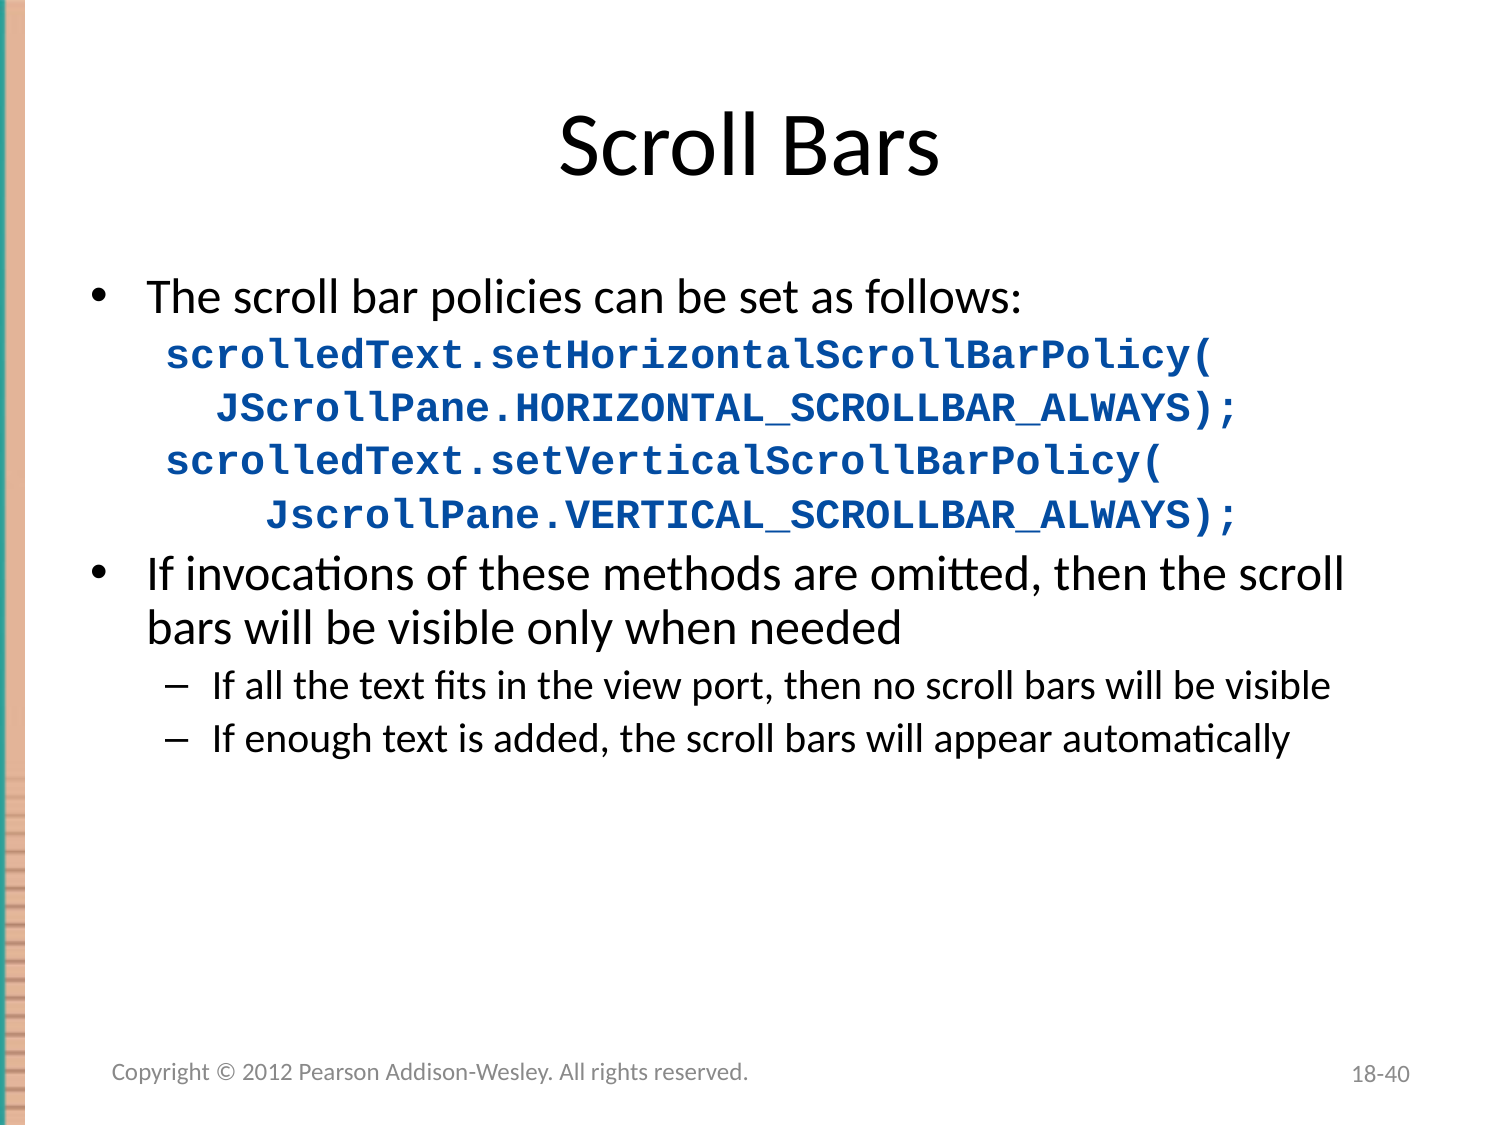

# Scroll Bars
The scroll bar policies can be set as follows:
scrolledText.setHorizontalScrollBarPolicy(
  JScrollPane.HORIZONTAL_SCROLLBAR_ALWAYS);
scrolledText.setVerticalScrollBarPolicy(
    JscrollPane.VERTICAL_SCROLLBAR_ALWAYS);
If invocations of these methods are omitted, then the scroll bars will be visible only when needed
If all the text fits in the view port, then no scroll bars will be visible
If enough text is added, the scroll bars will appear automatically
Copyright © 2012 Pearson Addison-Wesley. All rights reserved.
18-40